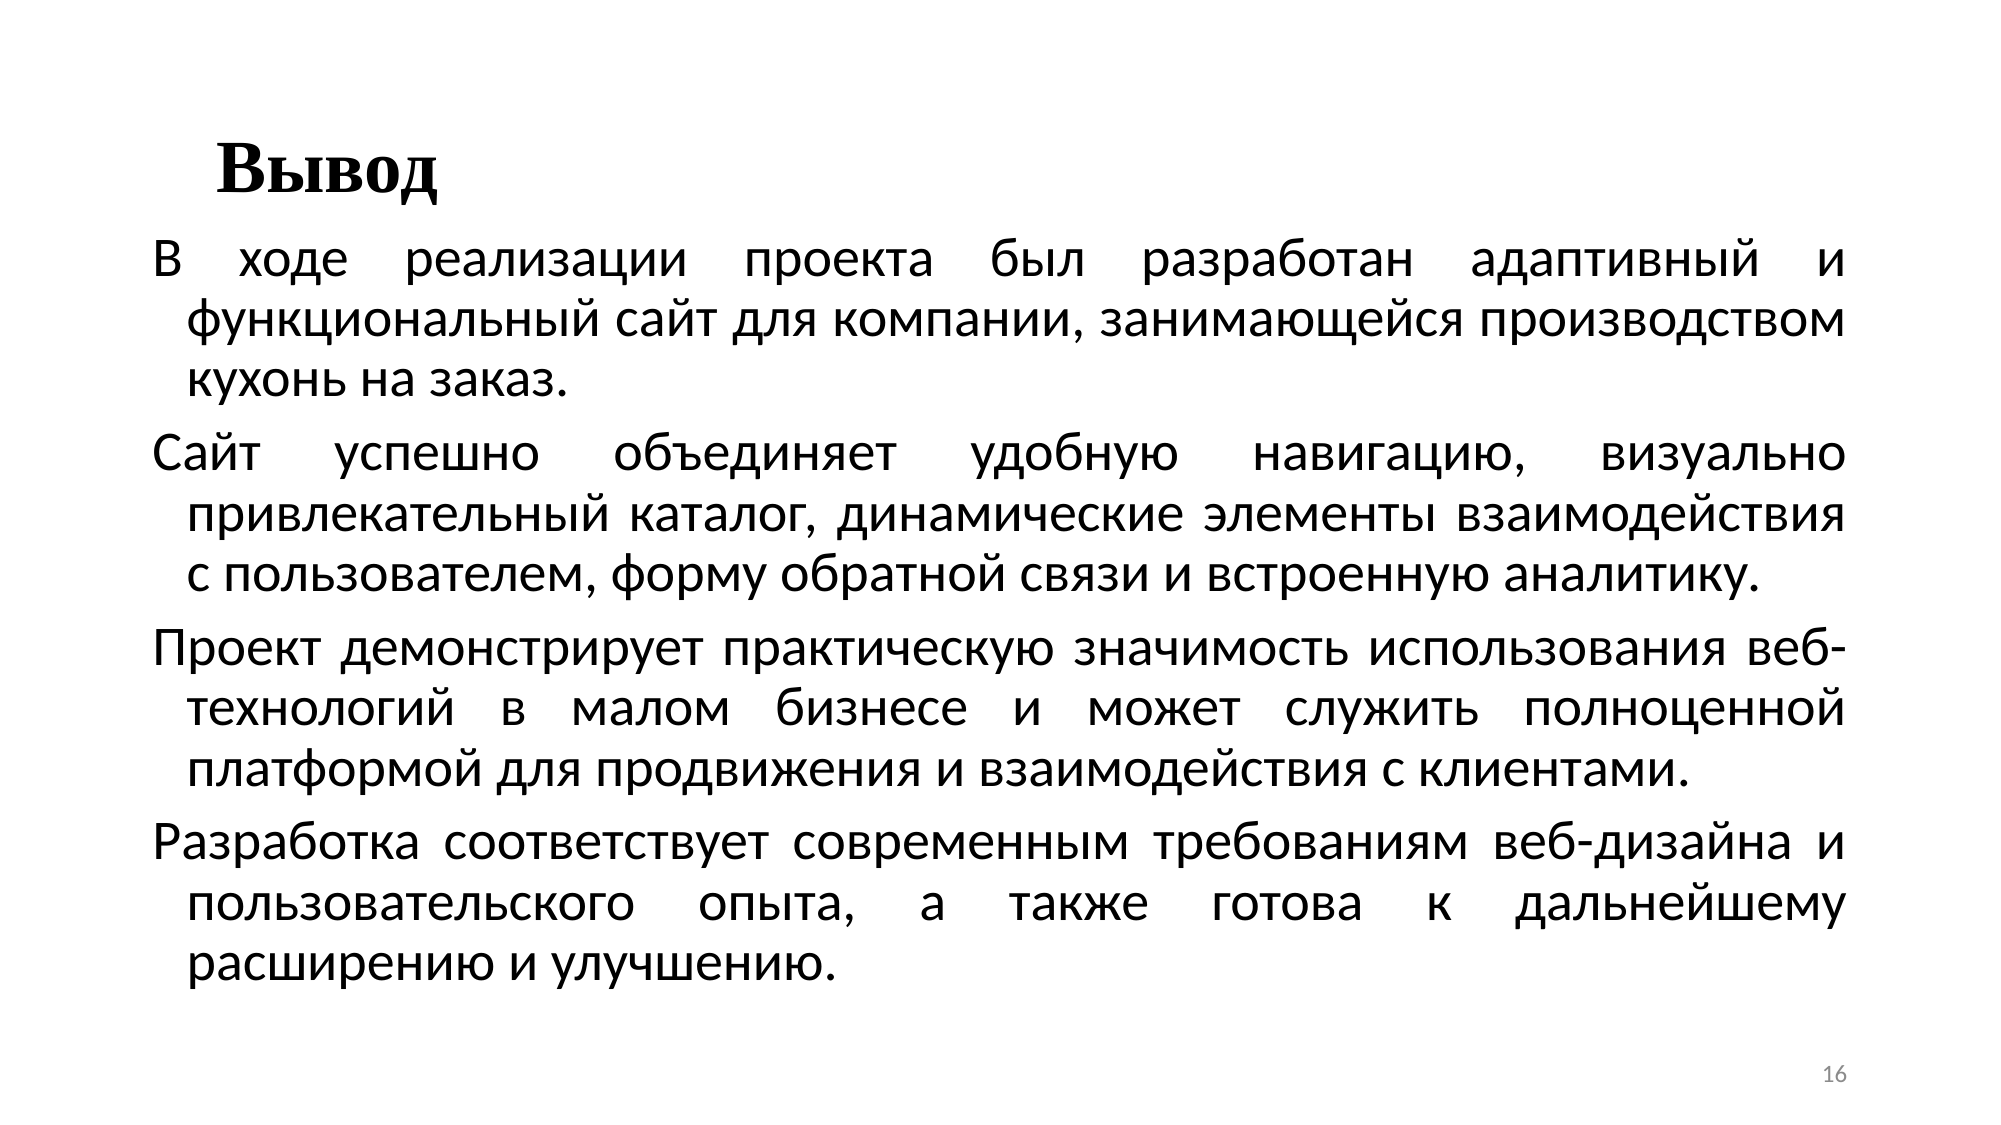

# Вывод
В ходе реализации проекта был разработан адаптивный и функциональный сайт для компании, занимающейся производством кухонь на заказ.
Сайт успешно объединяет удобную навигацию, визуально привлекательный каталог, динамические элементы взаимодействия с пользователем, форму обратной связи и встроенную аналитику.
Проект демонстрирует практическую значимость использования веб-технологий в малом бизнесе и может служить полноценной платформой для продвижения и взаимодействия с клиентами.
Разработка соответствует современным требованиям веб-дизайна и пользовательского опыта, а также готова к дальнейшему расширению и улучшению.

16